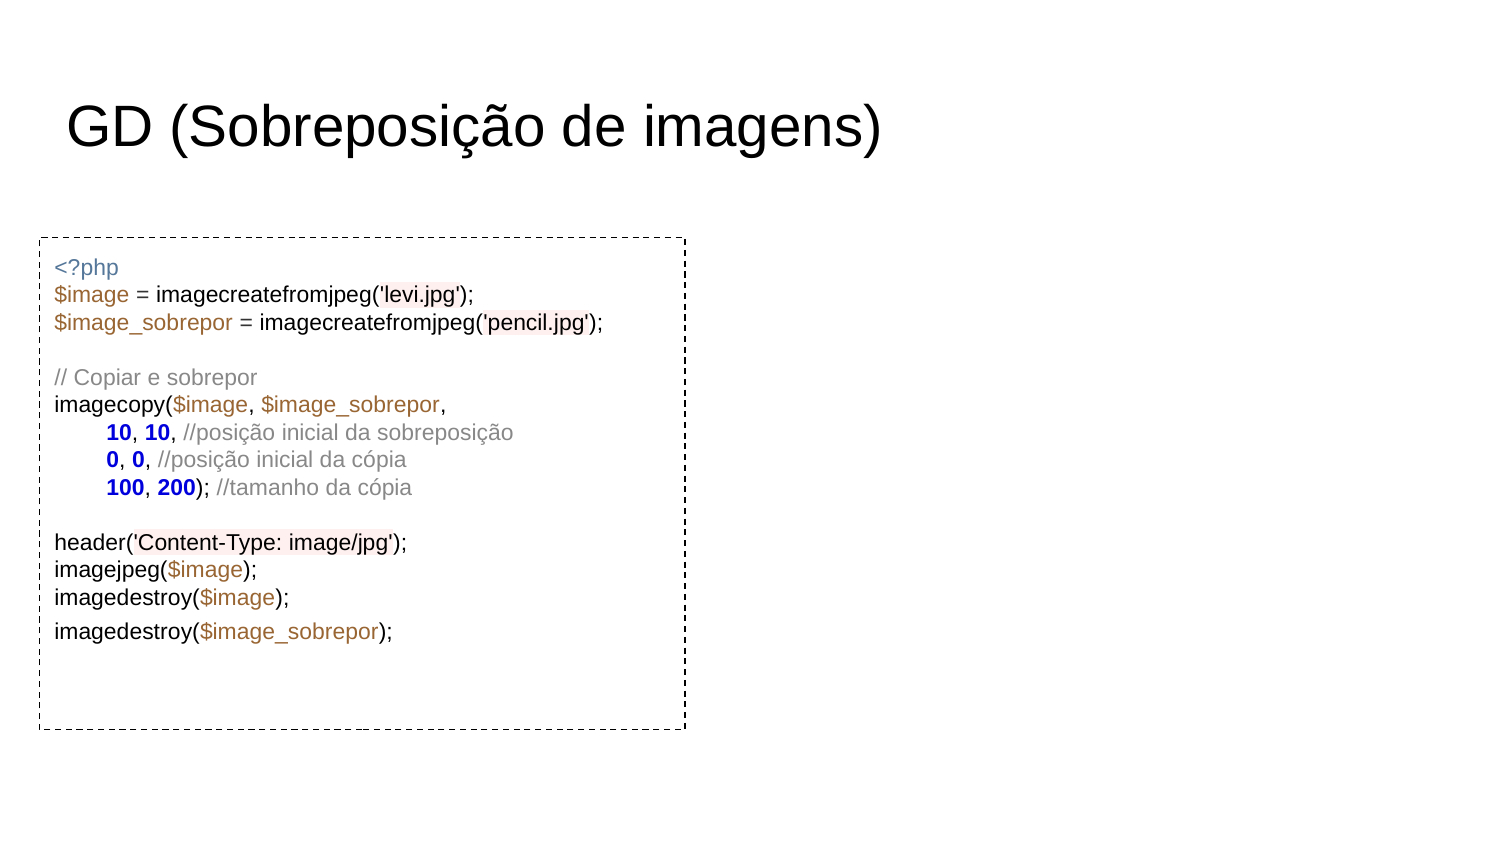

# GD (Sobreposição de imagens)
<?php
$image = imagecreatefromjpeg('levi.jpg');
$image_sobrepor = imagecreatefromjpeg('pencil.jpg');

// Copiar e sobrepor
imagecopy($image, $image_sobrepor,
        10, 10, //posição inicial da sobreposição
        0, 0, //posição inicial da cópia
        100, 200); //tamanho da cópia

header('Content-Type: image/jpg');
imagejpeg($image);
imagedestroy($image);
imagedestroy($image_sobrepor);